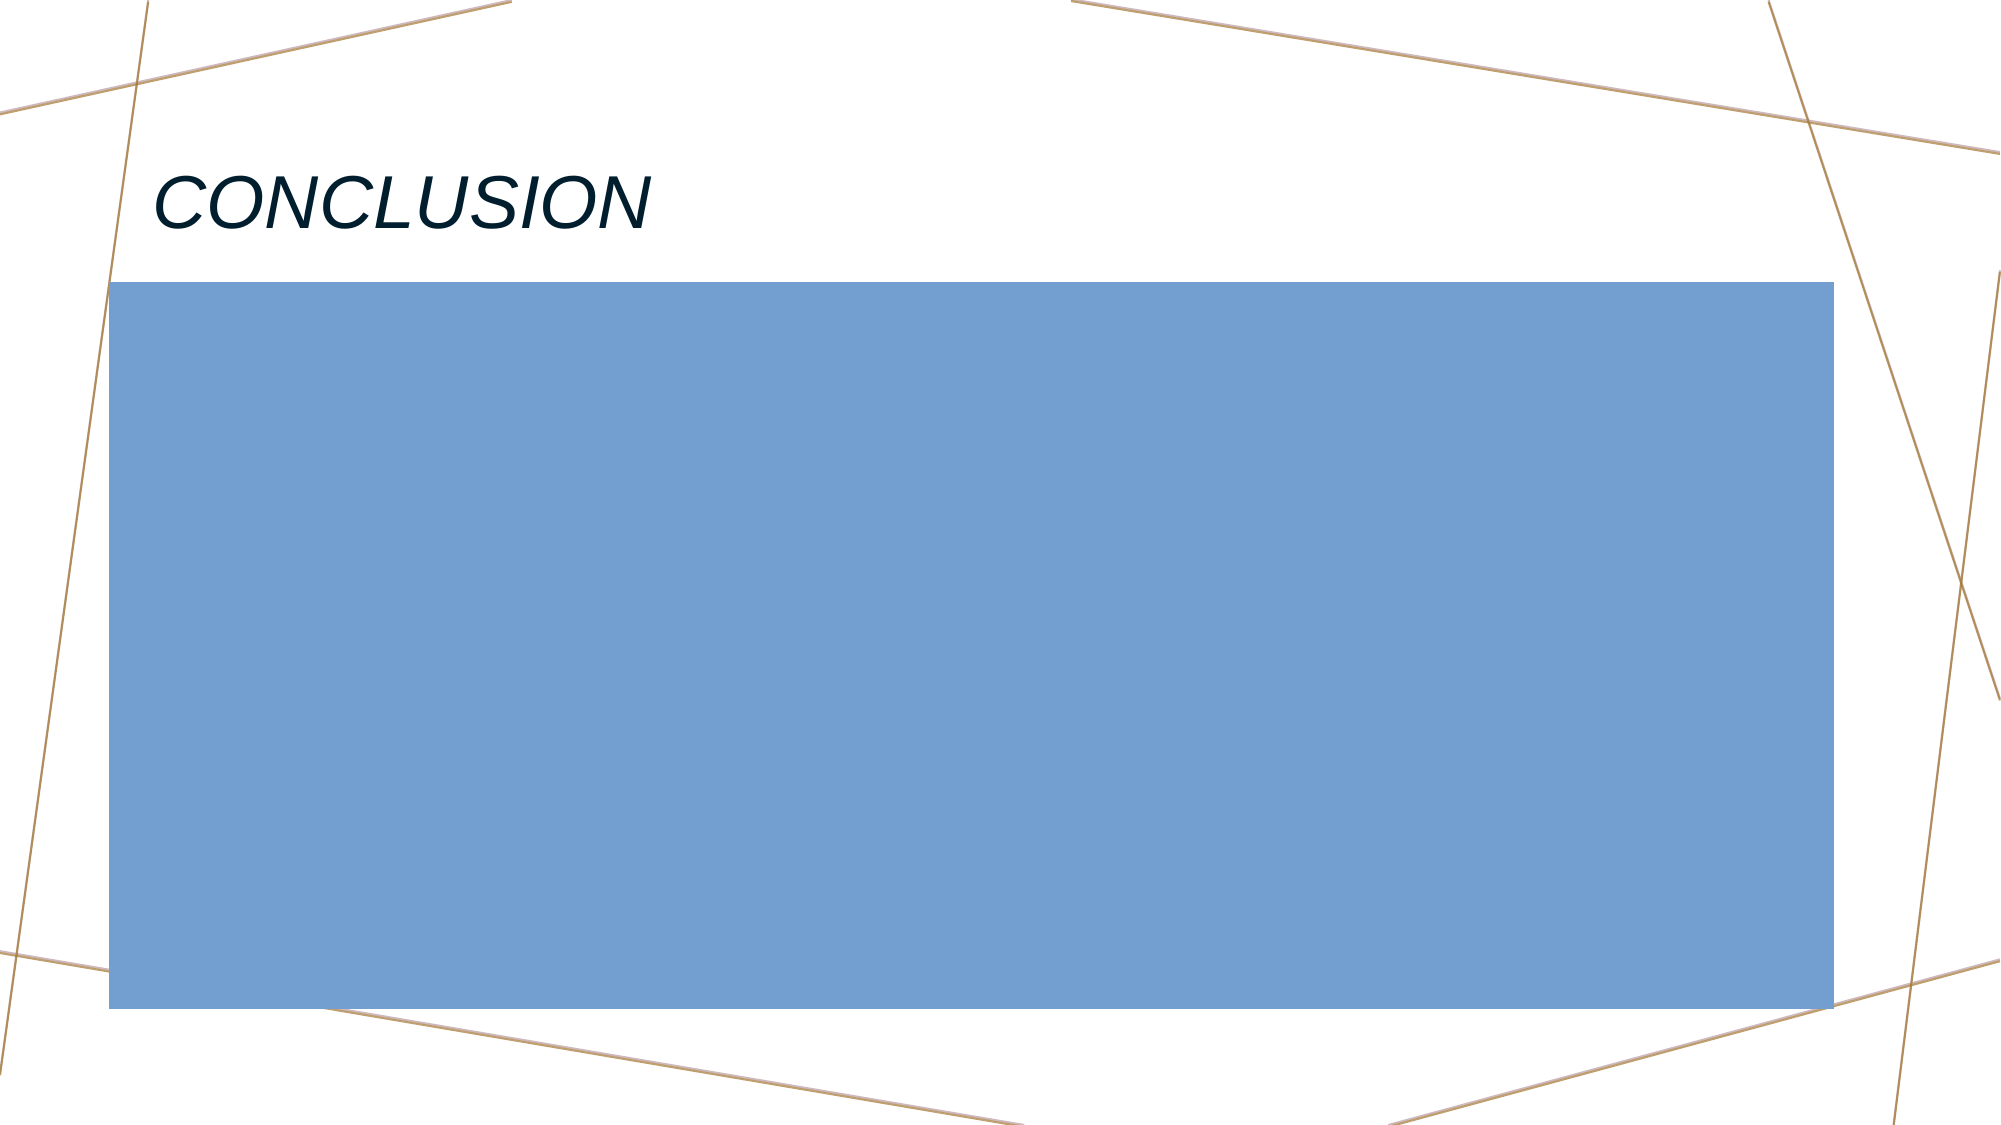

# Conclusion
Effectiveness of Machine Learning Models
The application of Random Forest, Logistic Regression, and SVM demonstrated significant predictive capabilities in determining loan approval outcomes. Each model brought its strengths in terms of accuracy, precision, and recall, illustrating the potential of machine learning in financial decision-making.
Importance of Precision in Financial Decisions
Precision was a critical metric in this analysis, especially for financial institutions aiming to minimize false positives in loan approvals. Both the Random Forest and Logistic Regression models achieved a precision of 100%, highlighting their reliability in predicting valid loan approvals and ensuring financial security.
Future Steps for Model Improvement and Deployment
While the current models performed well, continuous improvement through further parameter tuning, feature engineering, and the incorporation of additional data could enhance their accuracy and applicability. Deploying these models in a real-world environment would also involve regular performance evaluations and updates to adapt to changing financial landscapes and borrower profiles.